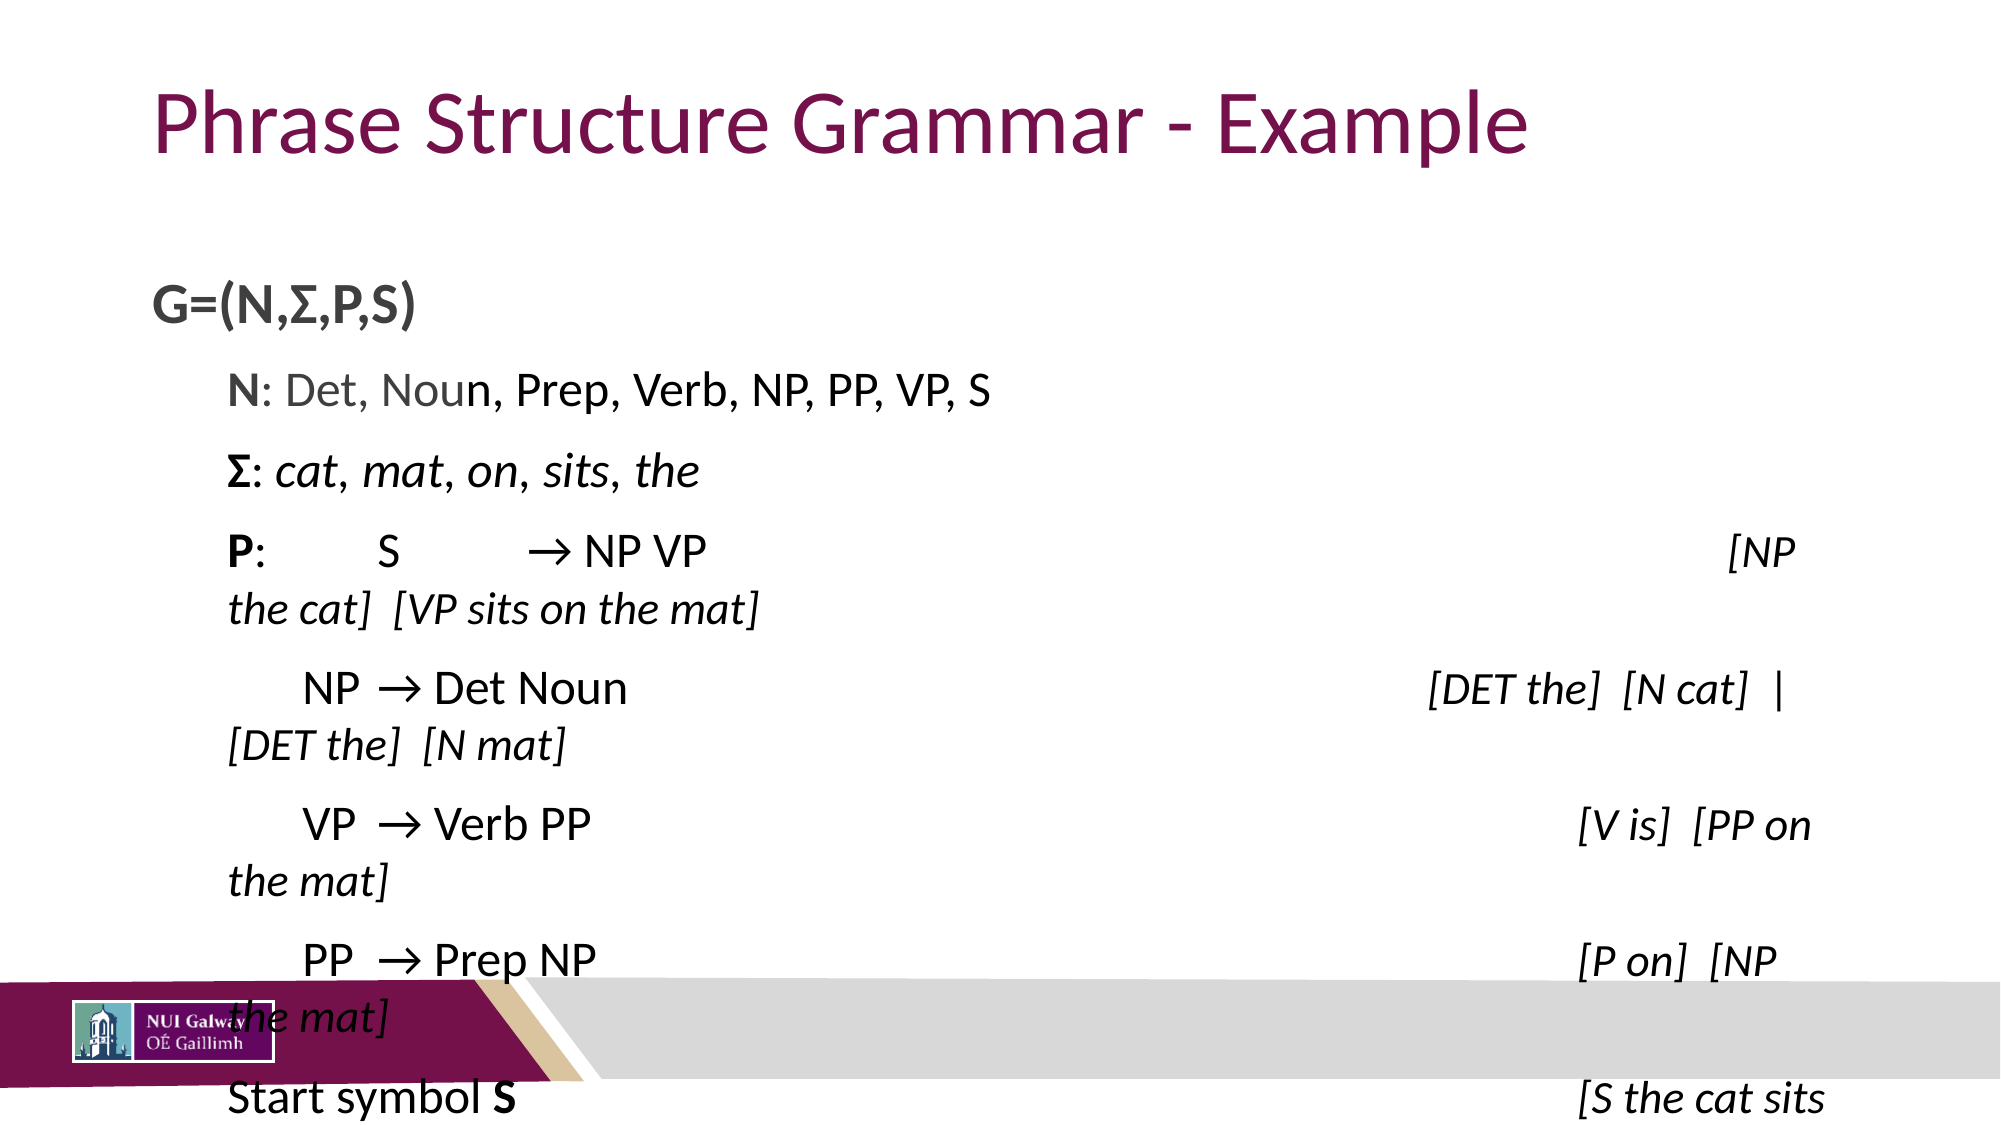

# Phrase Structure Grammar - Example
G=(N,Σ,P,S)
N: Det, Noun, Prep, Verb, NP, PP, VP, S
Σ: cat, mat, on, sits, the
P:	S 	→ NP VP							[NP the cat]  [VP sits on the mat]
NP	→ Det Noun						[DET the]  [N cat]  |  [DET the]  [N mat]
VP	→ Verb PP							[V is]  [PP on the mat]
PP	→ Prep NP							[P on]  [NP the mat]
Start symbol S								[S the cat sits on the mat]